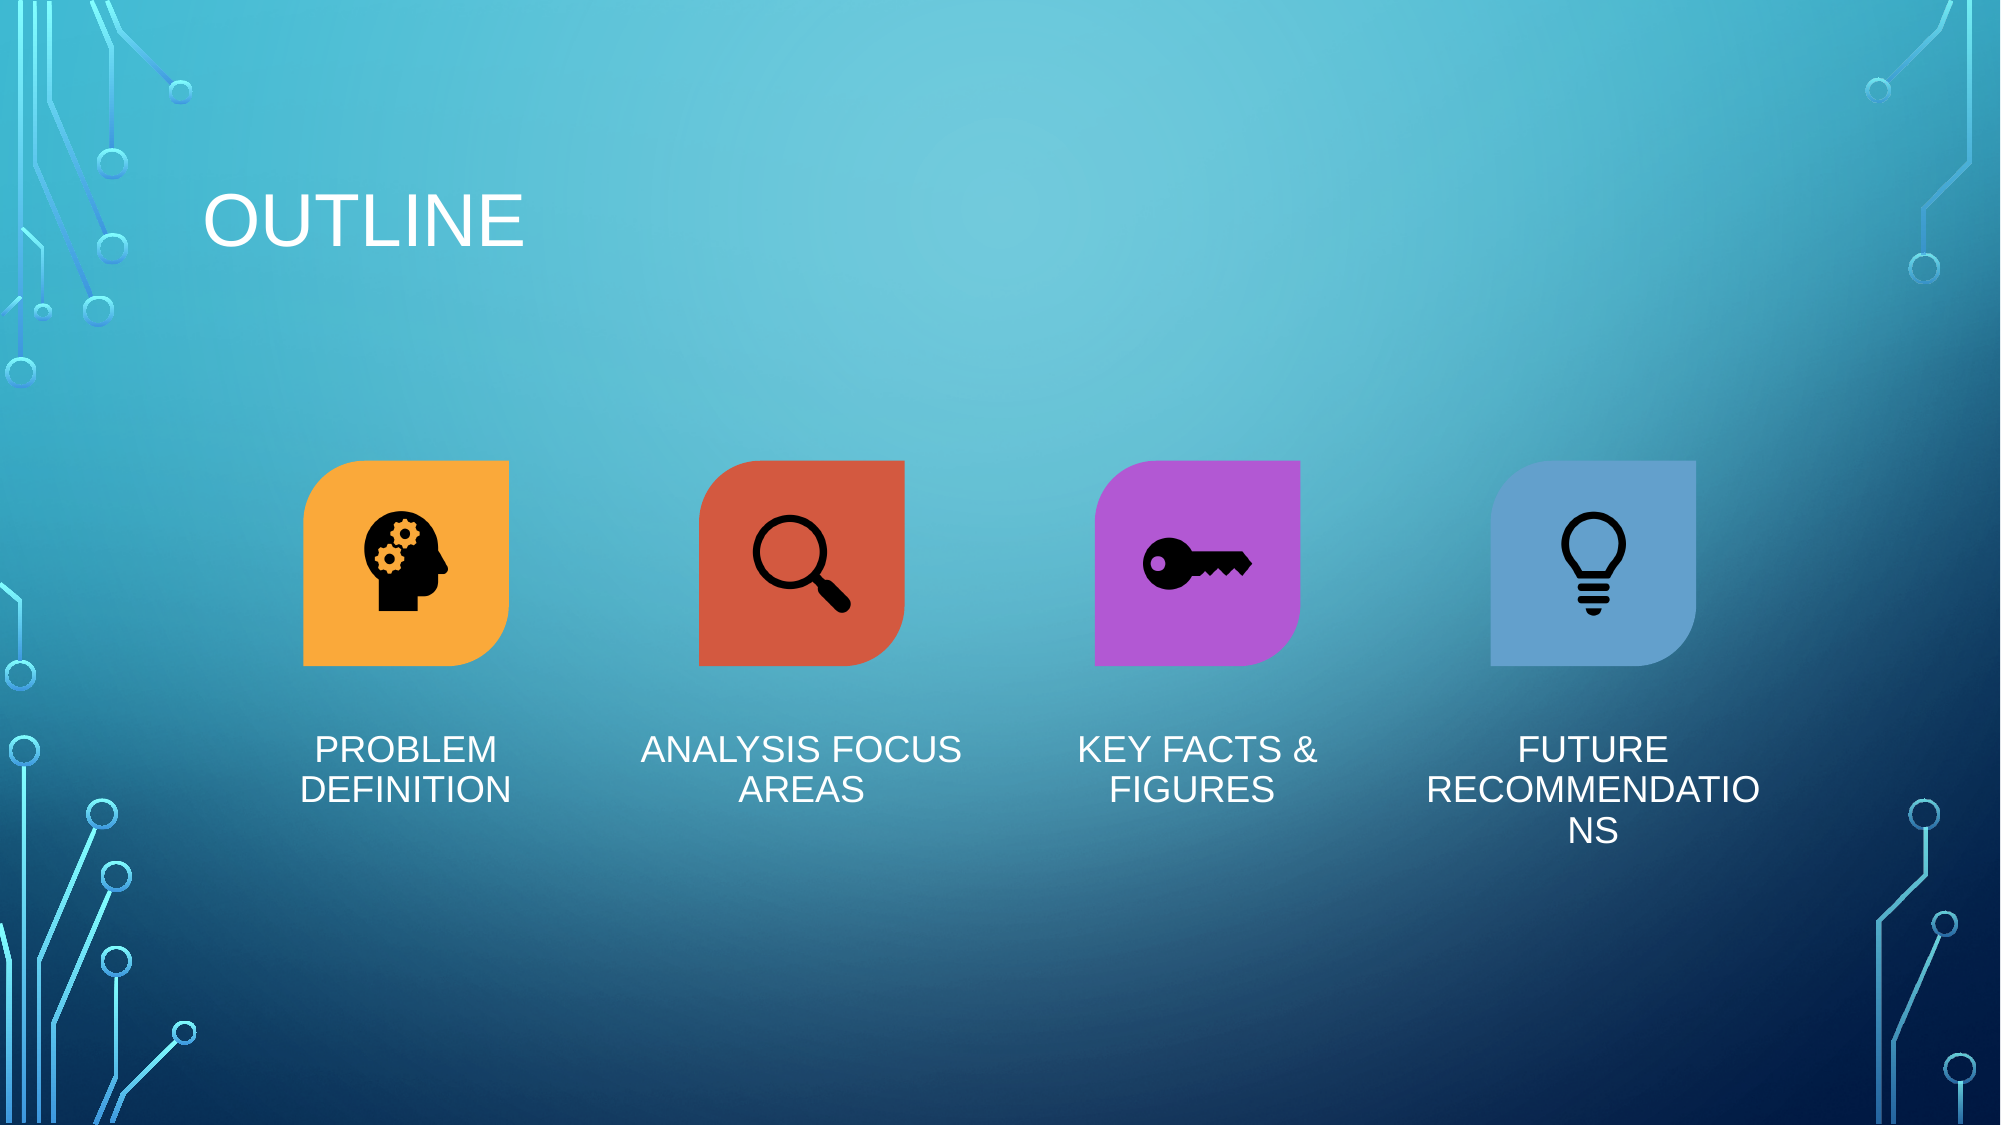

# Outline
Problem Definition
Analysis Focus Areas
Key Facts & Figures
Future Recommendations